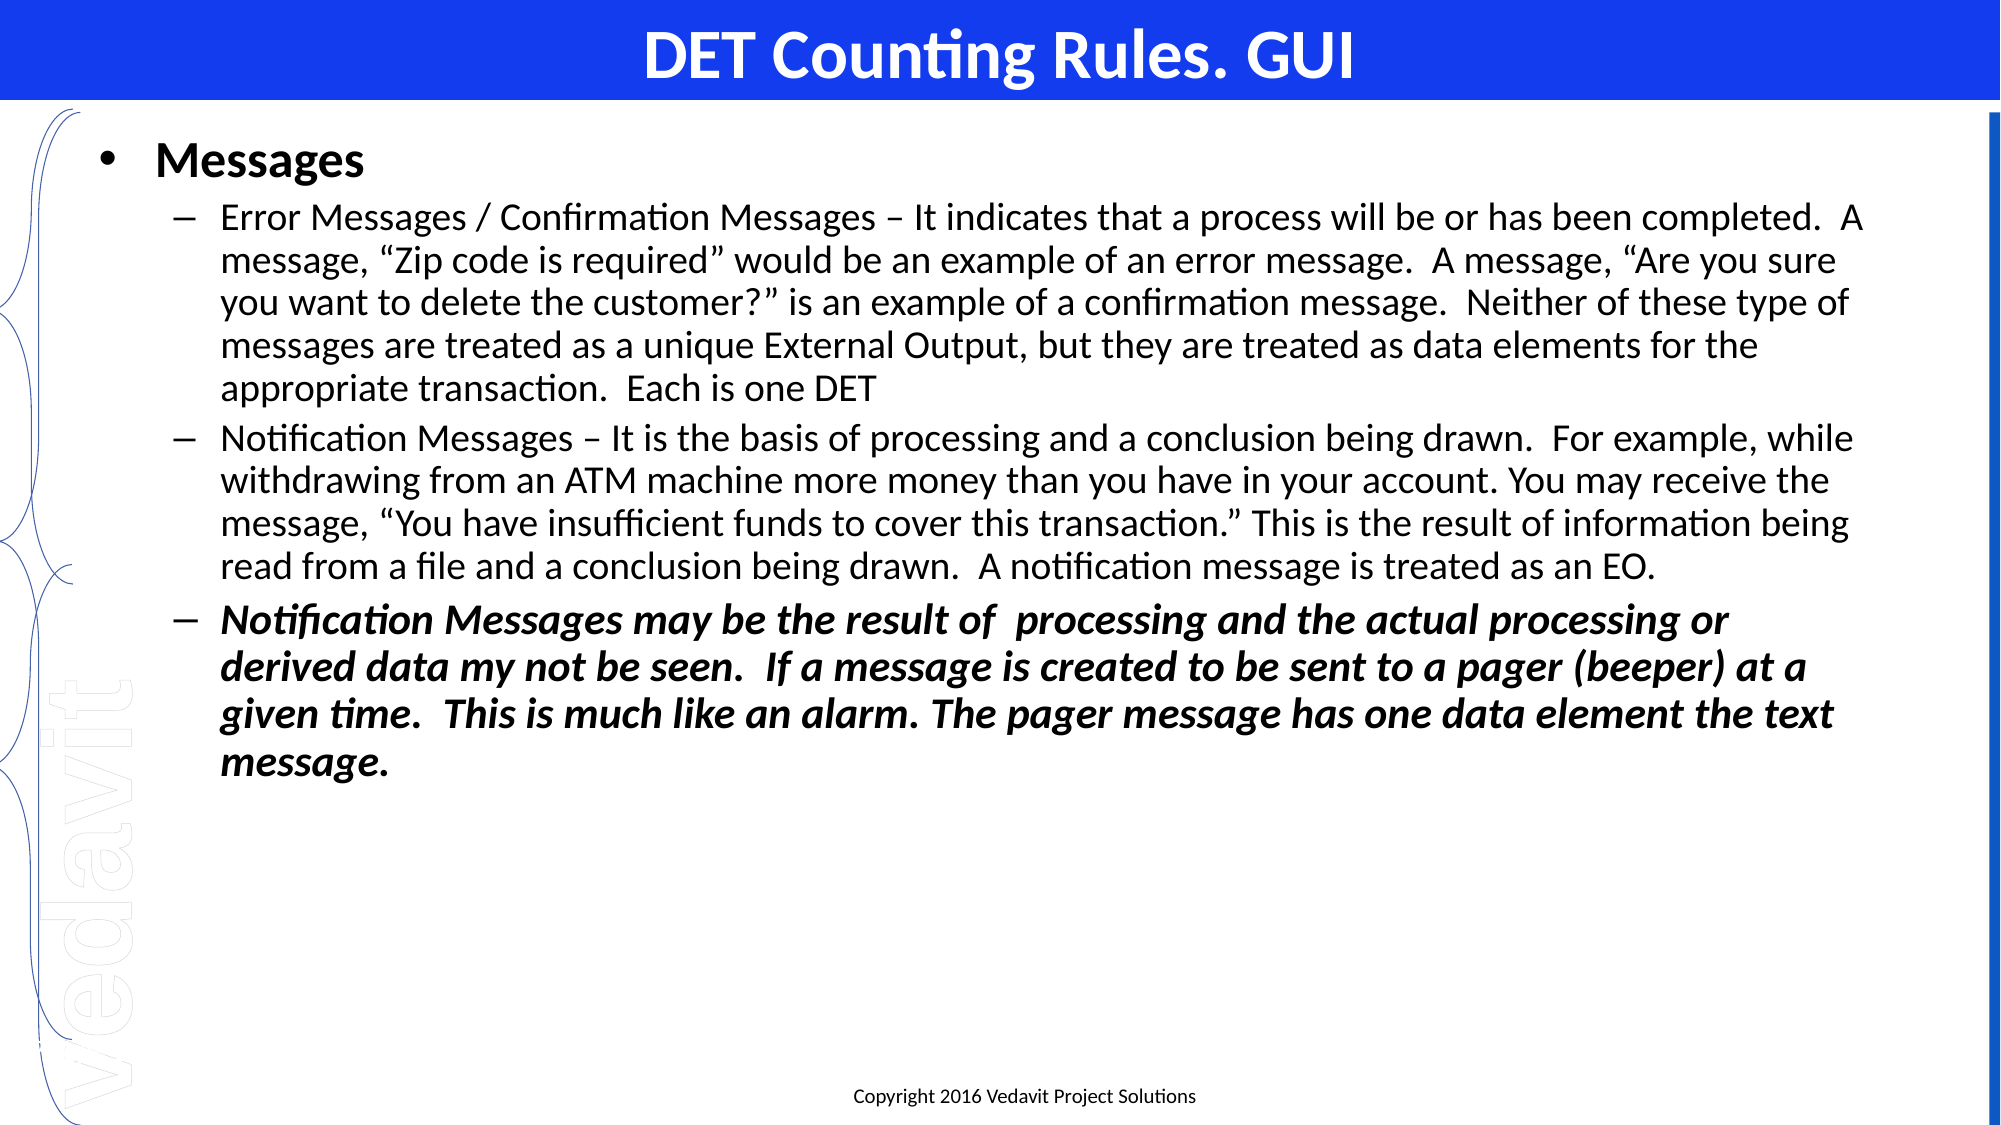

# DET Counting Rules. GUI

Messages
Error Messages / Confirmation Messages – It indicates that a process will be or has been completed.  A message, “Zip code is required” would be an example of an error message.  A message, “Are you sure you want to delete the customer?” is an example of a confirmation message.  Neither of these type of messages are treated as a unique External Output, but they are treated as data elements for the appropriate transaction.  Each is one DET
Notification Messages – It is the basis of processing and a conclusion being drawn.  For example, while withdrawing from an ATM machine more money than you have in your account. You may receive the message, “You have insufficient funds to cover this transaction.” This is the result of information being read from a file and a conclusion being drawn.  A notification message is treated as an EO.
Notification Messages may be the result of  processing and the actual processing or derived data my not be seen.  If a message is created to be sent to a pager (beeper) at a given time.  This is much like an alarm. The pager message has one data element the text message.
07-Apr-16
Slide #